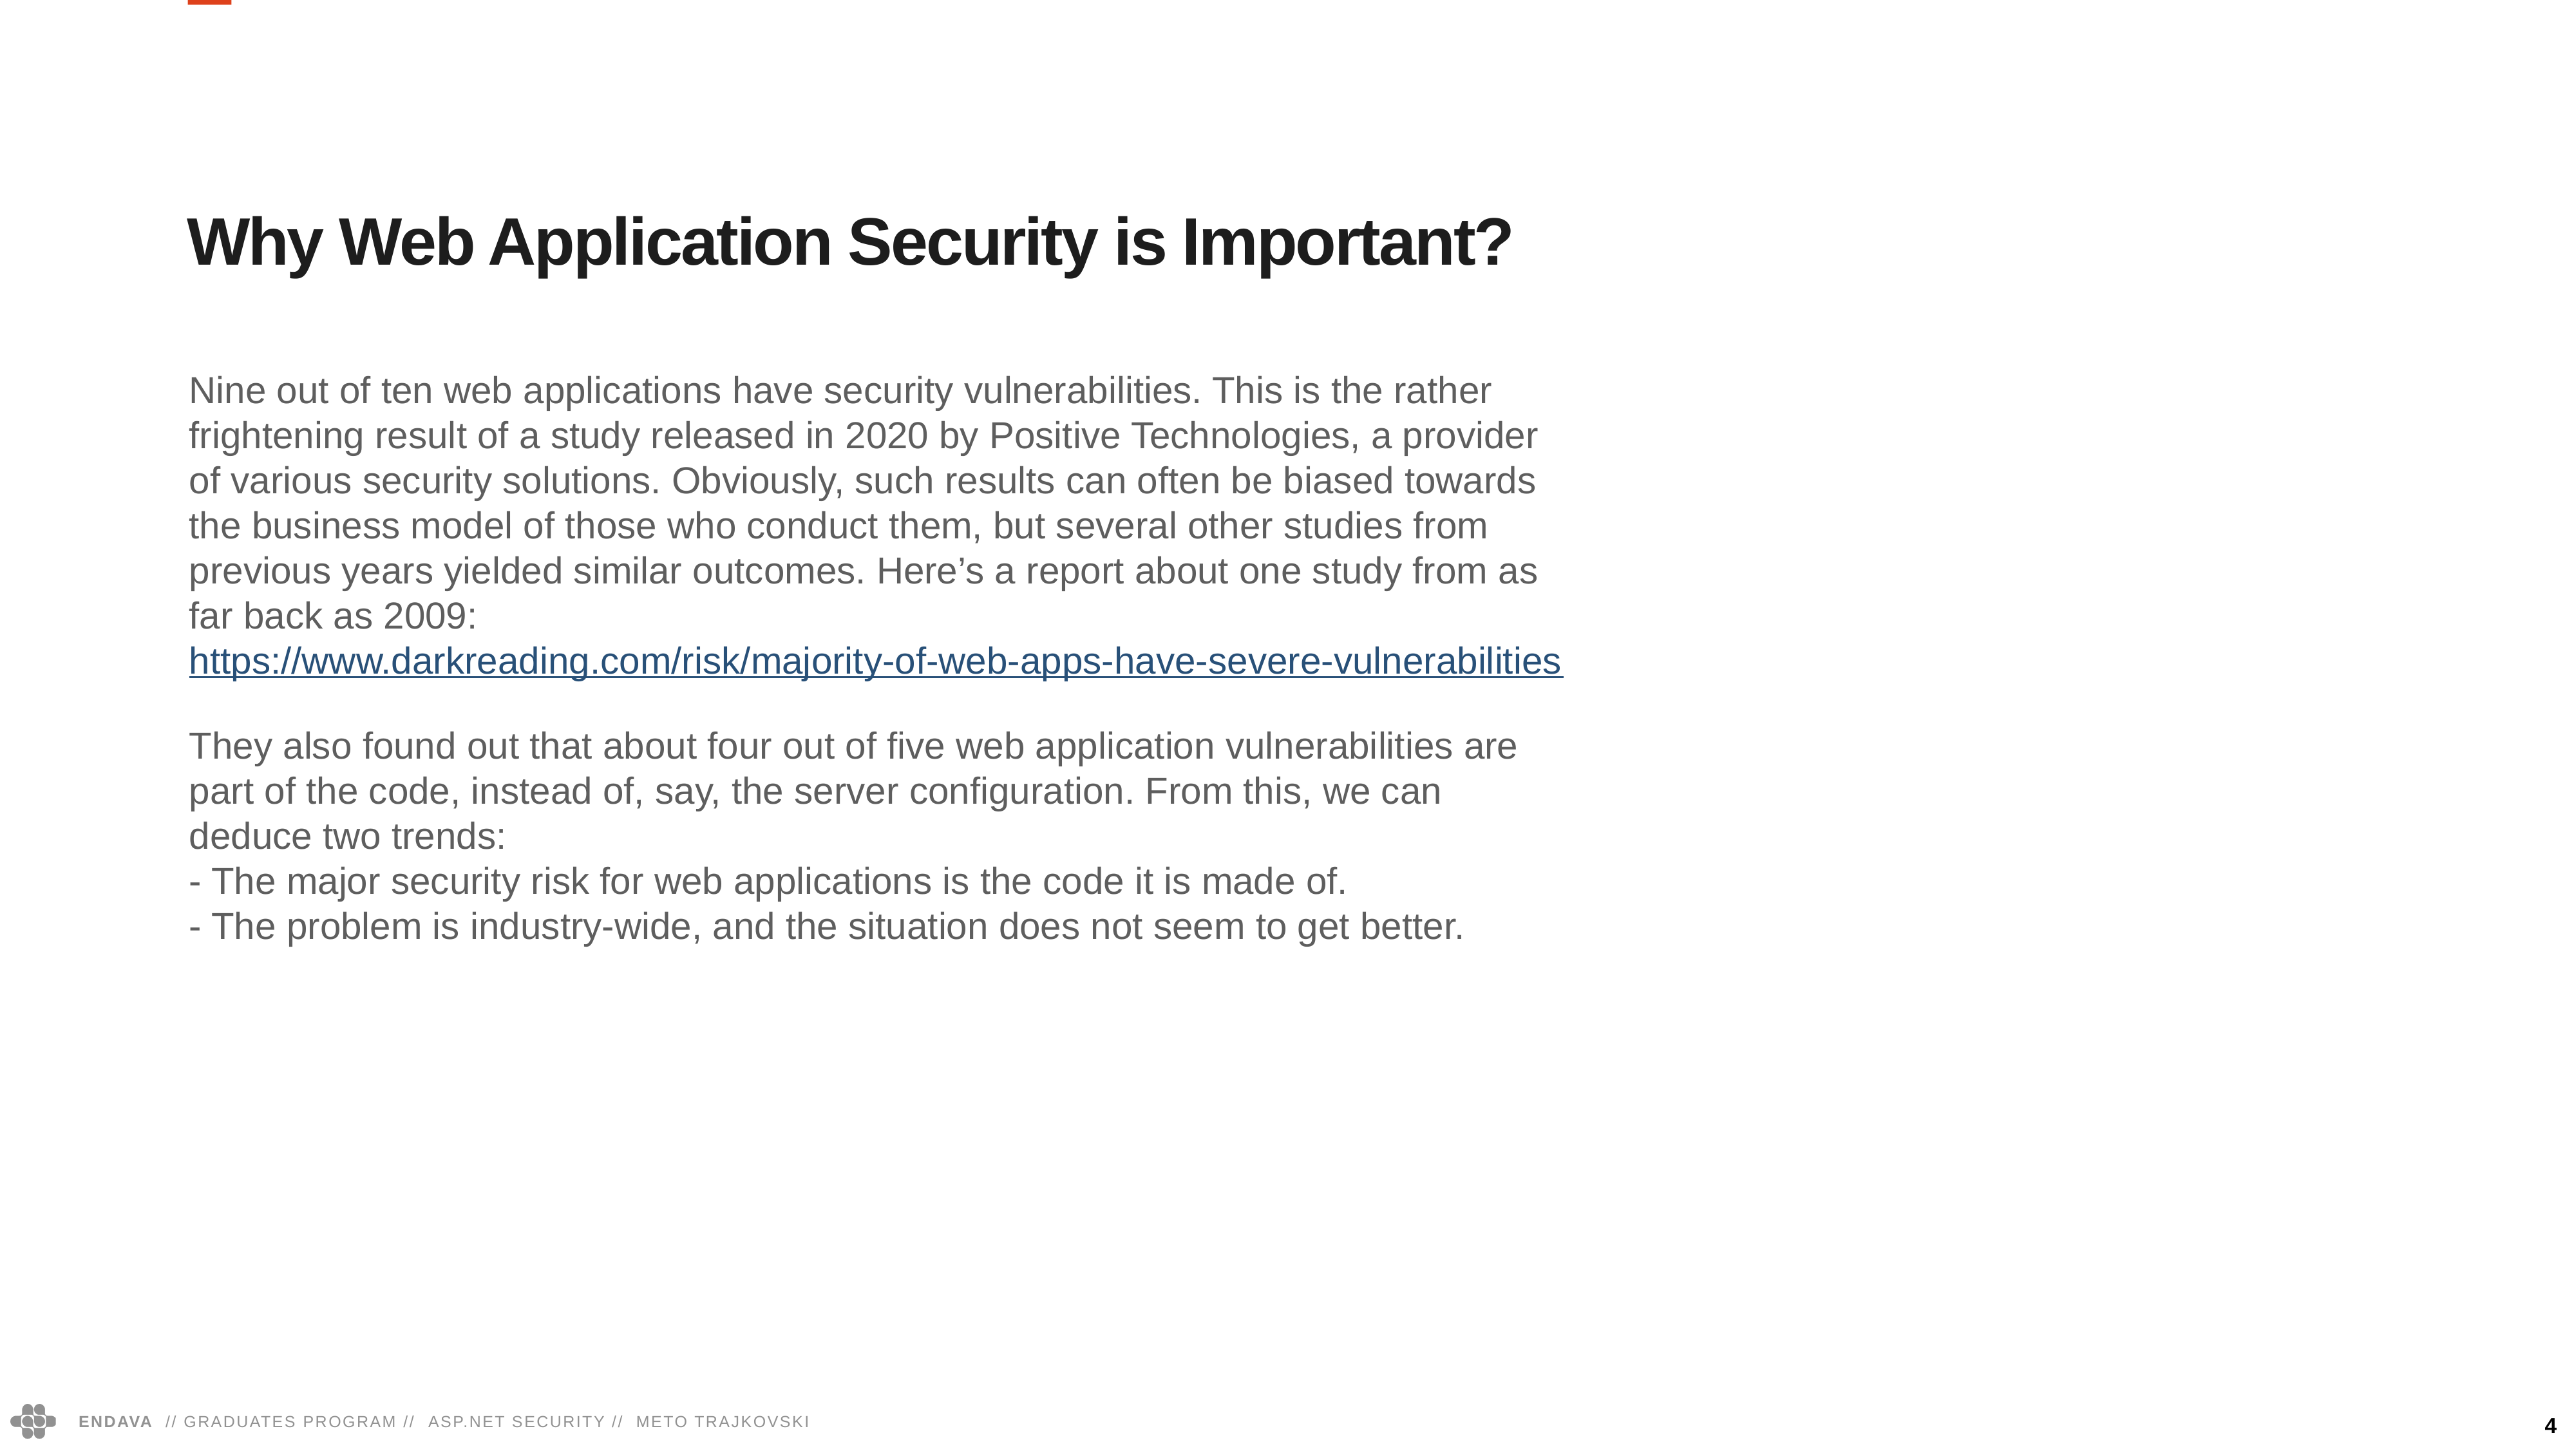

Why Web Application Security is Important?
Nine out of ten web applications have security vulnerabilities. This is the rather frightening result of a study released in 2020 by Positive Technologies, a provider of various security solutions. Obviously, such results can often be biased towards the business model of those who conduct them, but several other studies from previous years yielded similar outcomes. Here’s a report about one study from as far back as 2009:
https://www.darkreading.com/risk/majority-of-web-apps-have-severe-vulnerabilities
They also found out that about four out of five web application vulnerabilities are part of the code, instead of, say, the server configuration. From this, we can deduce two trends:
- The major security risk for web applications is the code it is made of.
- The problem is industry-wide, and the situation does not seem to get better.
4